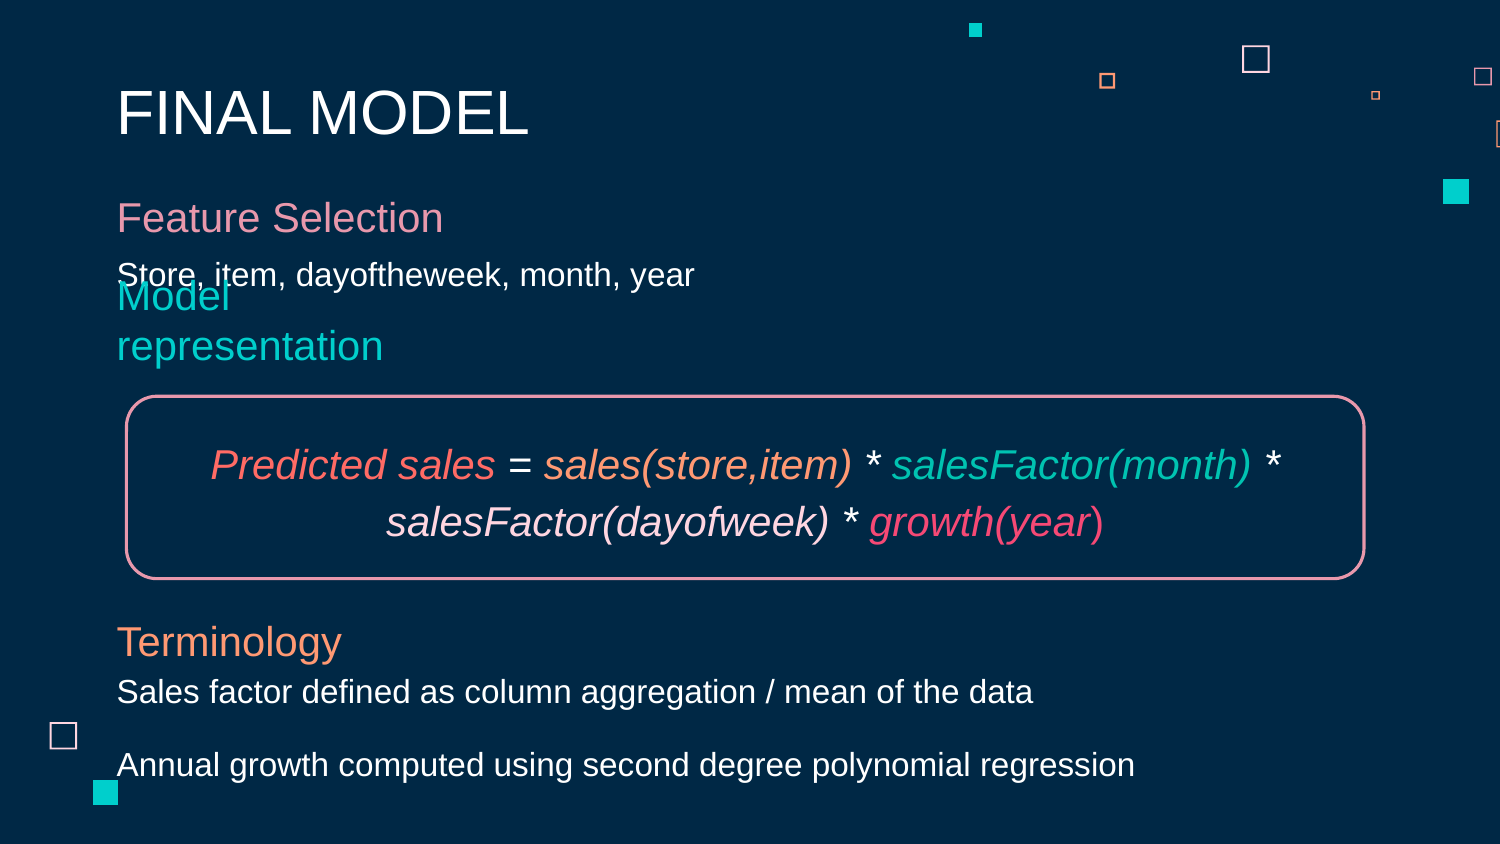

# FINAL MODEL
Feature Selection
Store, item, dayoftheweek, month, year
Model representation
Predicted sales = sales(store,item) * salesFactor(month) * salesFactor(dayofweek) * growth(year)
Terminology
Sales factor defined as column aggregation / mean of the data
Annual growth computed using second degree polynomial regression